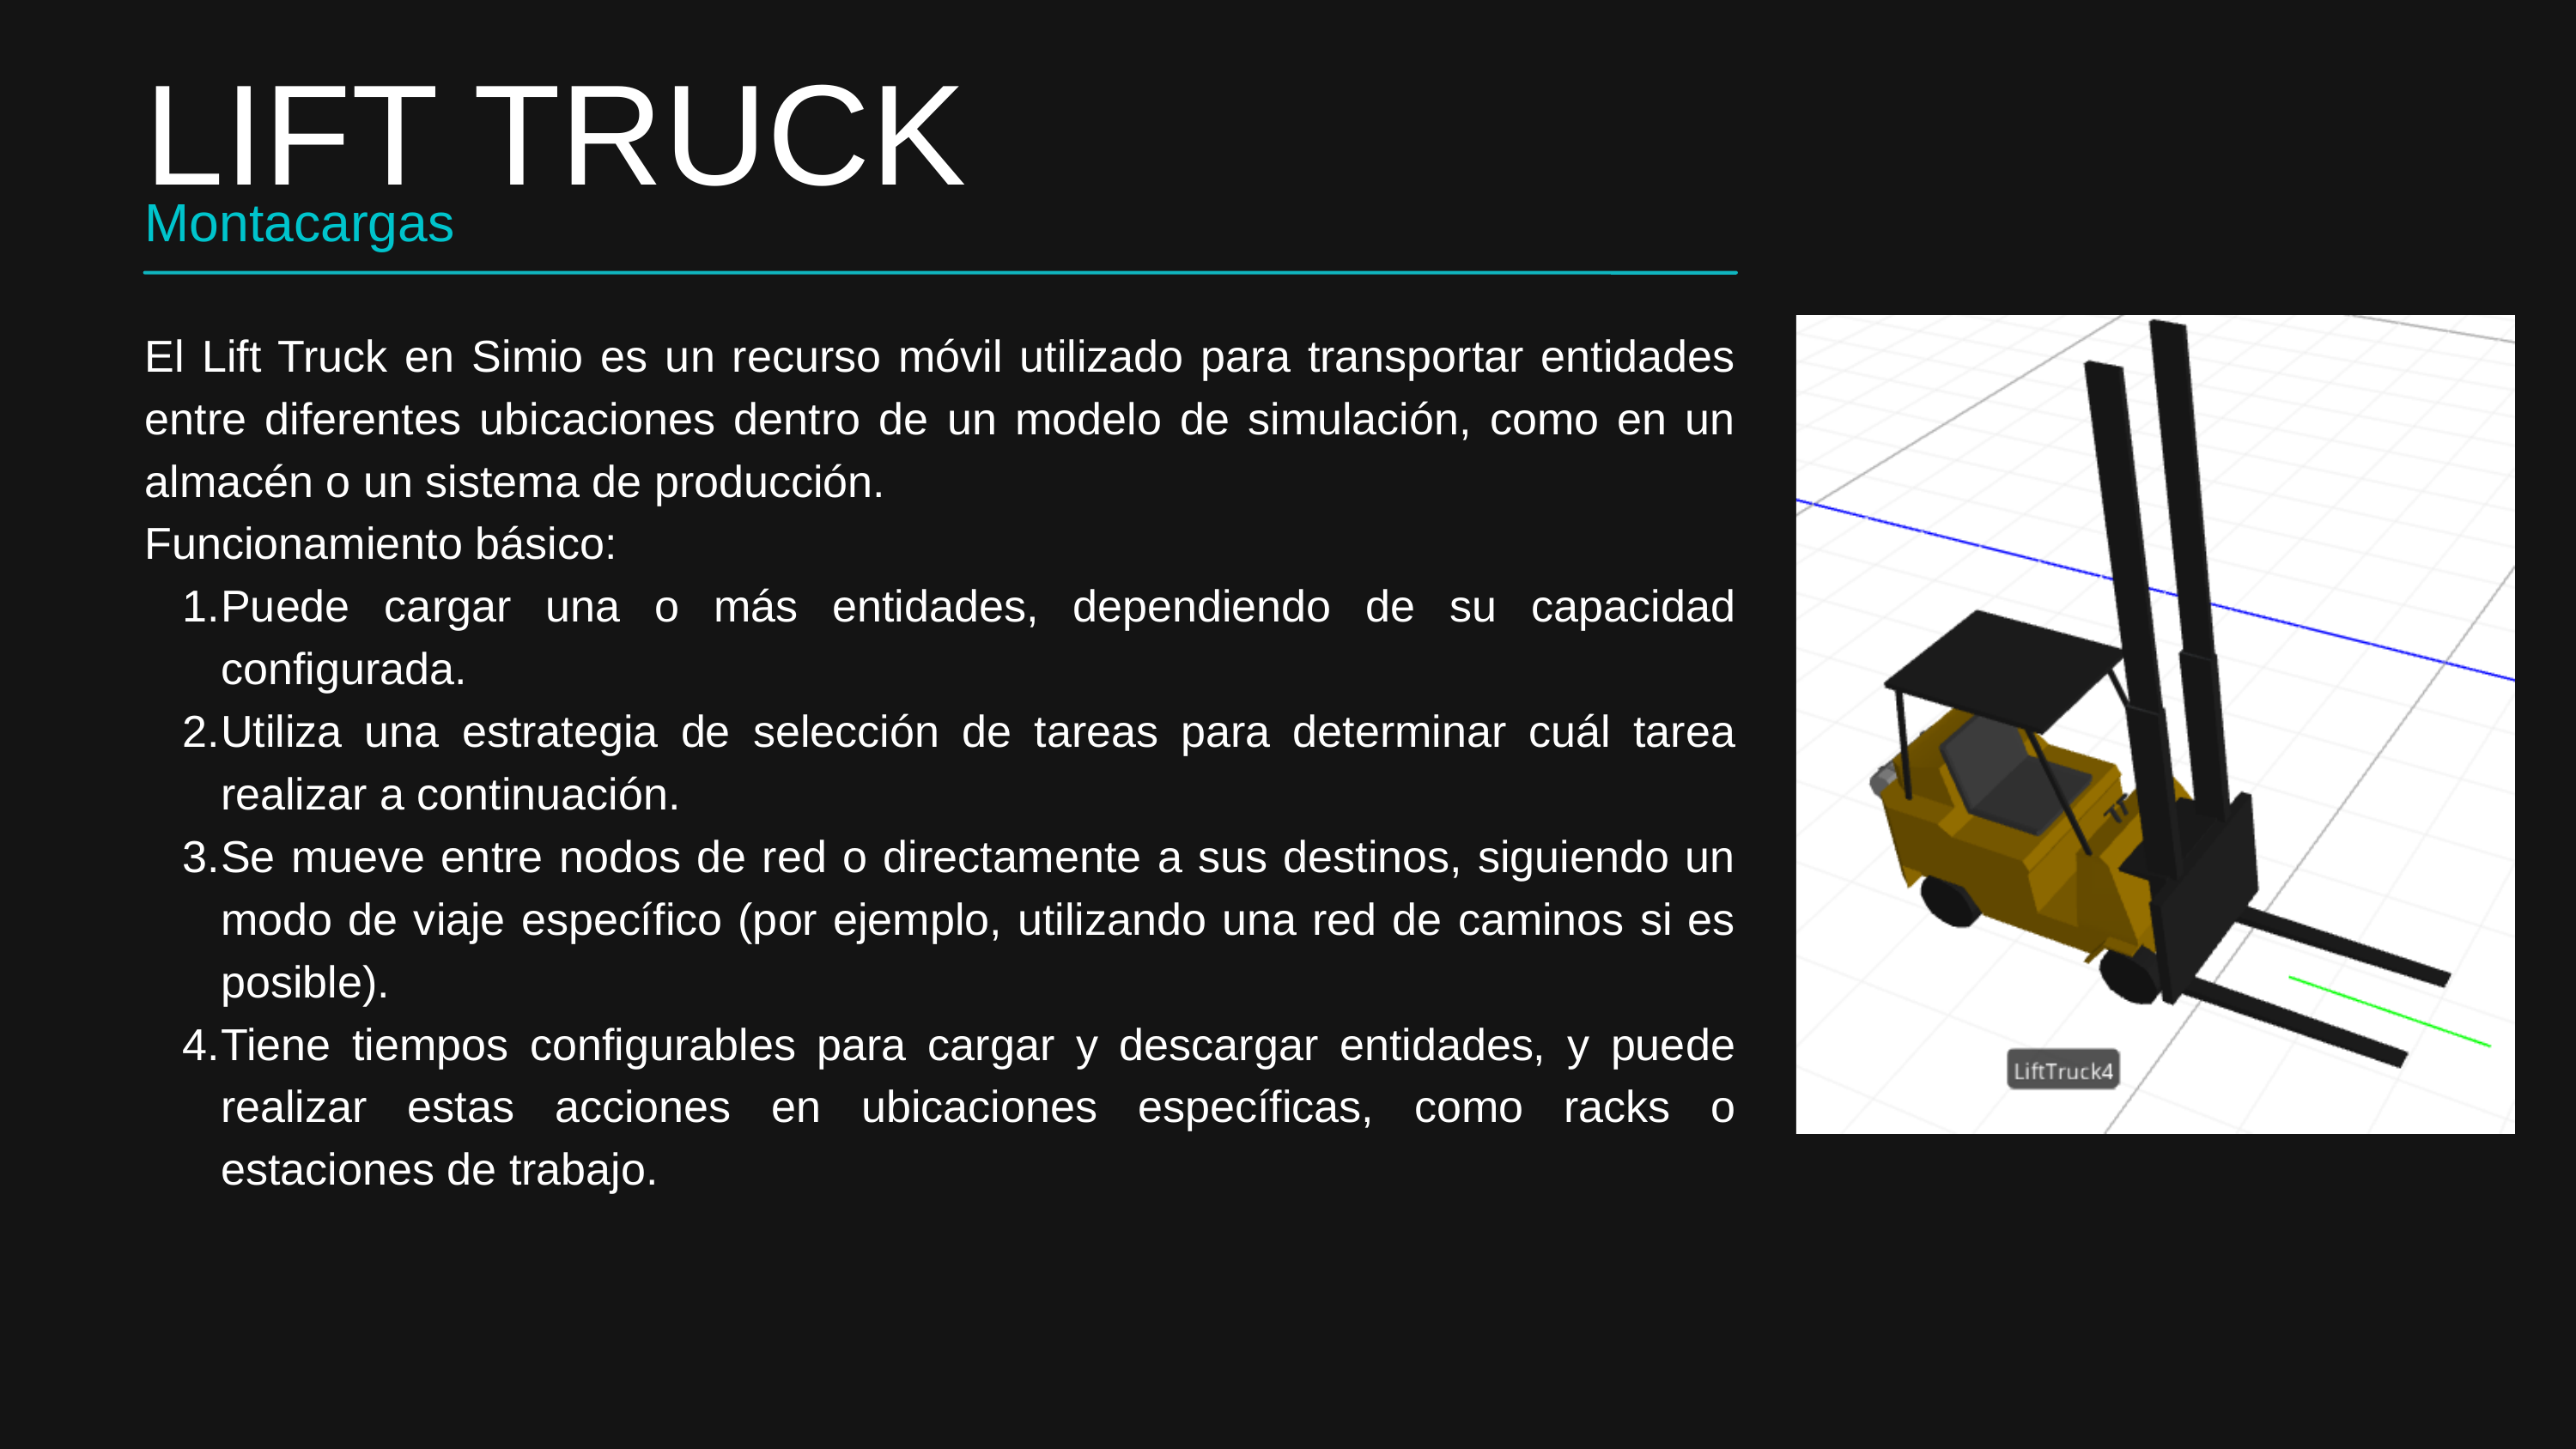

LIFT TRUCK
Montacargas

El Lift Truck en Simio es un recurso móvil utilizado para transportar entidades entre diferentes ubicaciones dentro de un modelo de simulación, como en un almacén o un sistema de producción.
Funcionamiento básico:
Puede cargar una o más entidades, dependiendo de su capacidad configurada.
Utiliza una estrategia de selección de tareas para determinar cuál tarea realizar a continuación.
Se mueve entre nodos de red o directamente a sus destinos, siguiendo un modo de viaje específico (por ejemplo, utilizando una red de caminos si es posible).
Tiene tiempos configurables para cargar y descargar entidades, y puede realizar estas acciones en ubicaciones específicas, como racks o estaciones de trabajo.